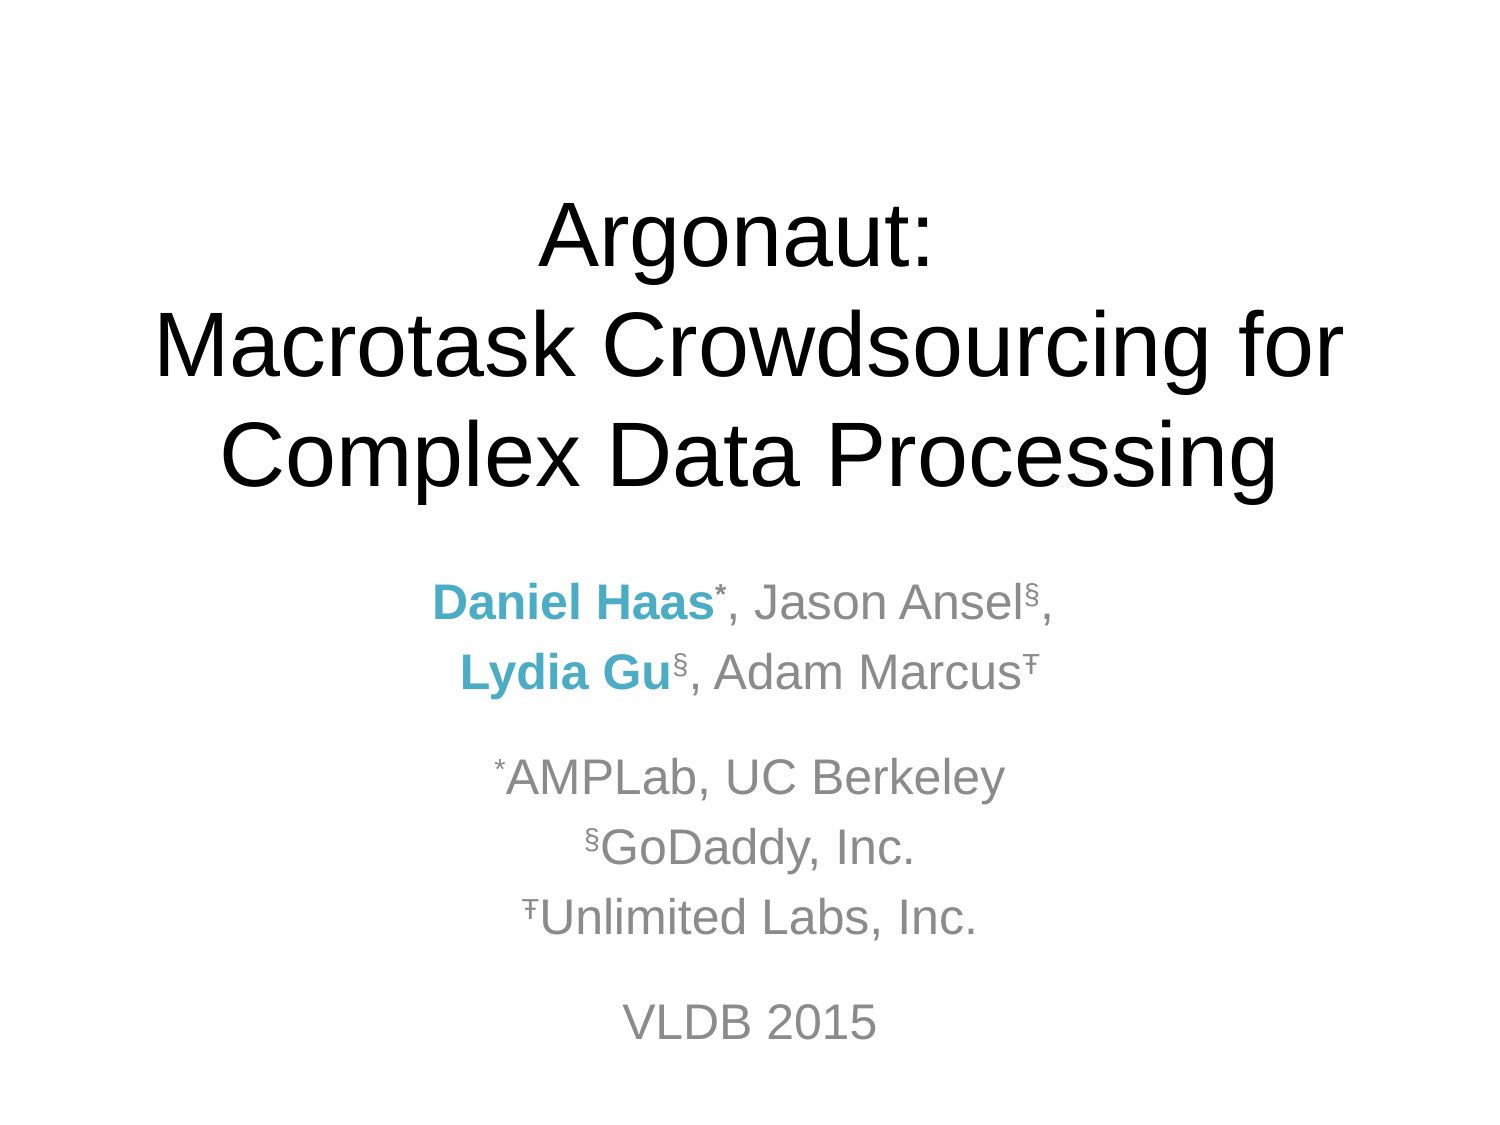

# Argonaut: Macrotask Crowdsourcing for Complex Data Processing
Daniel Haas*, Jason Ansel§,
Lydia Gu§, Adam MarcusŦ

*AMPLab, UC Berkeley
§GoDaddy, Inc.
ŦUnlimited Labs, Inc.

VLDB 2015